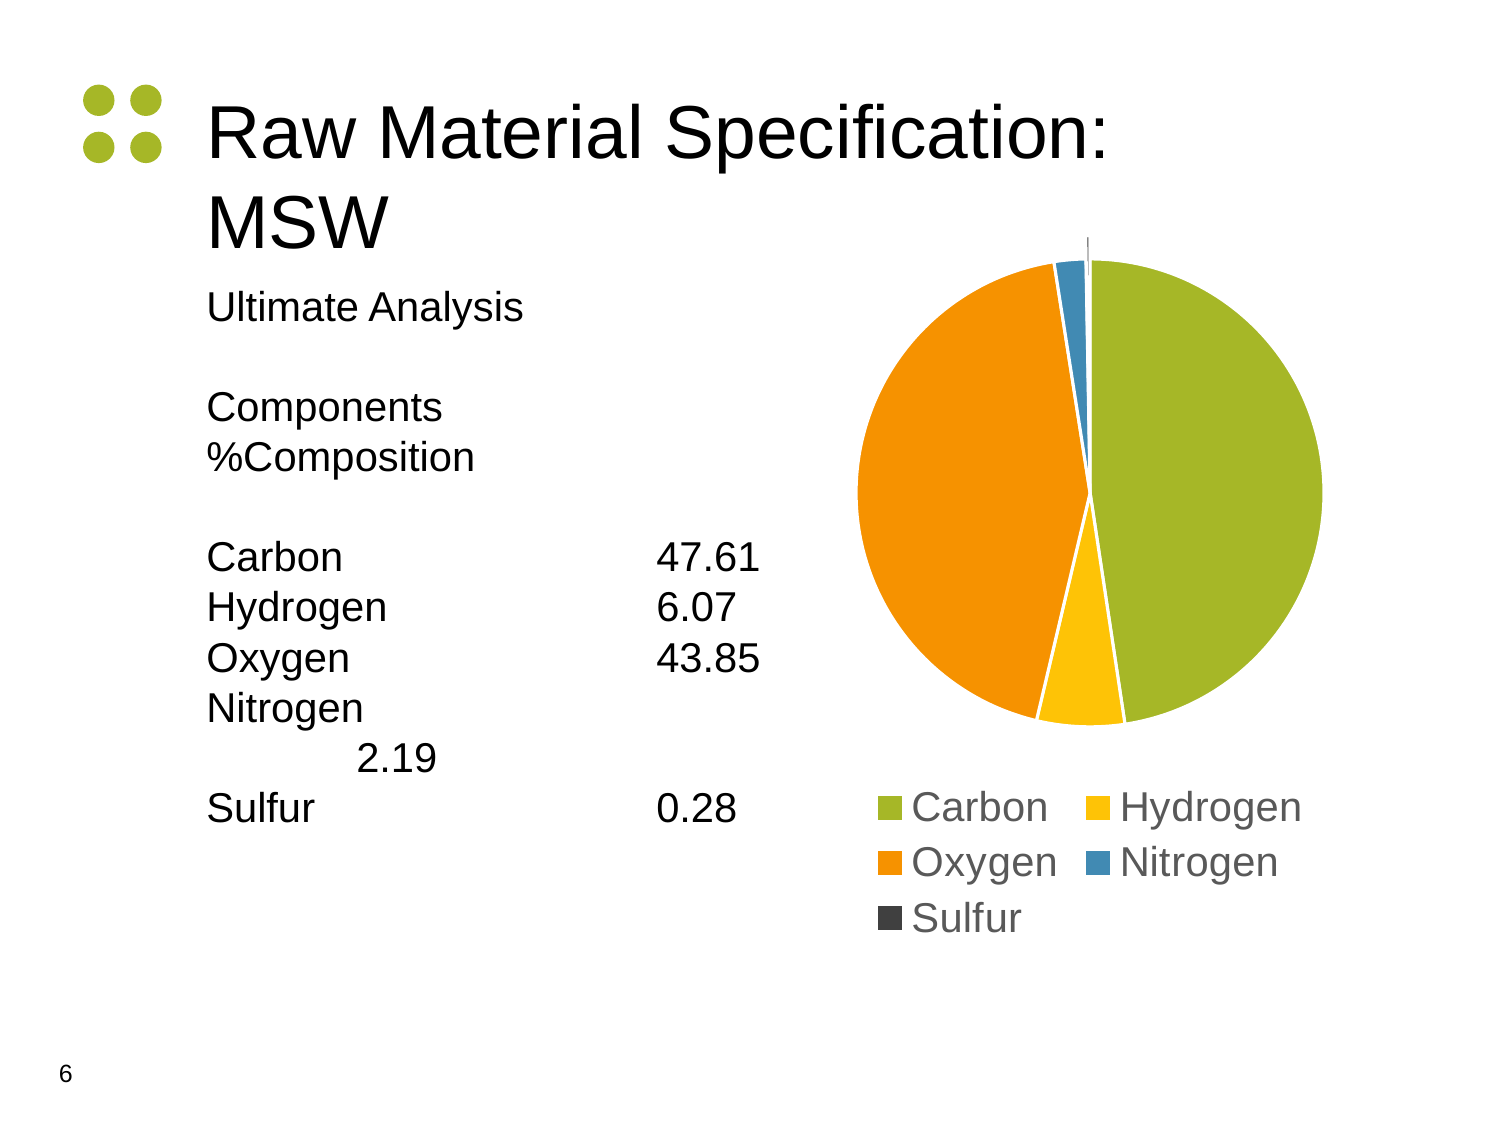

Raw Material Specification: MSW

### Chart

| Category |  |
|---|---|
| Carbon | 47.61 |
| Hydrogen | 6.072556270096462 |
| Oxygen | 43.84818863879956 |
| Nitrogen | 2.19 |
| Sulfur | 0.28 |
Ultimate Analysis

Components		%Composition

Carbon			47.61
Hydrogen		6.07
Oxygen			43.85
Nitrogen			2.19
Sulfur			0.28
6